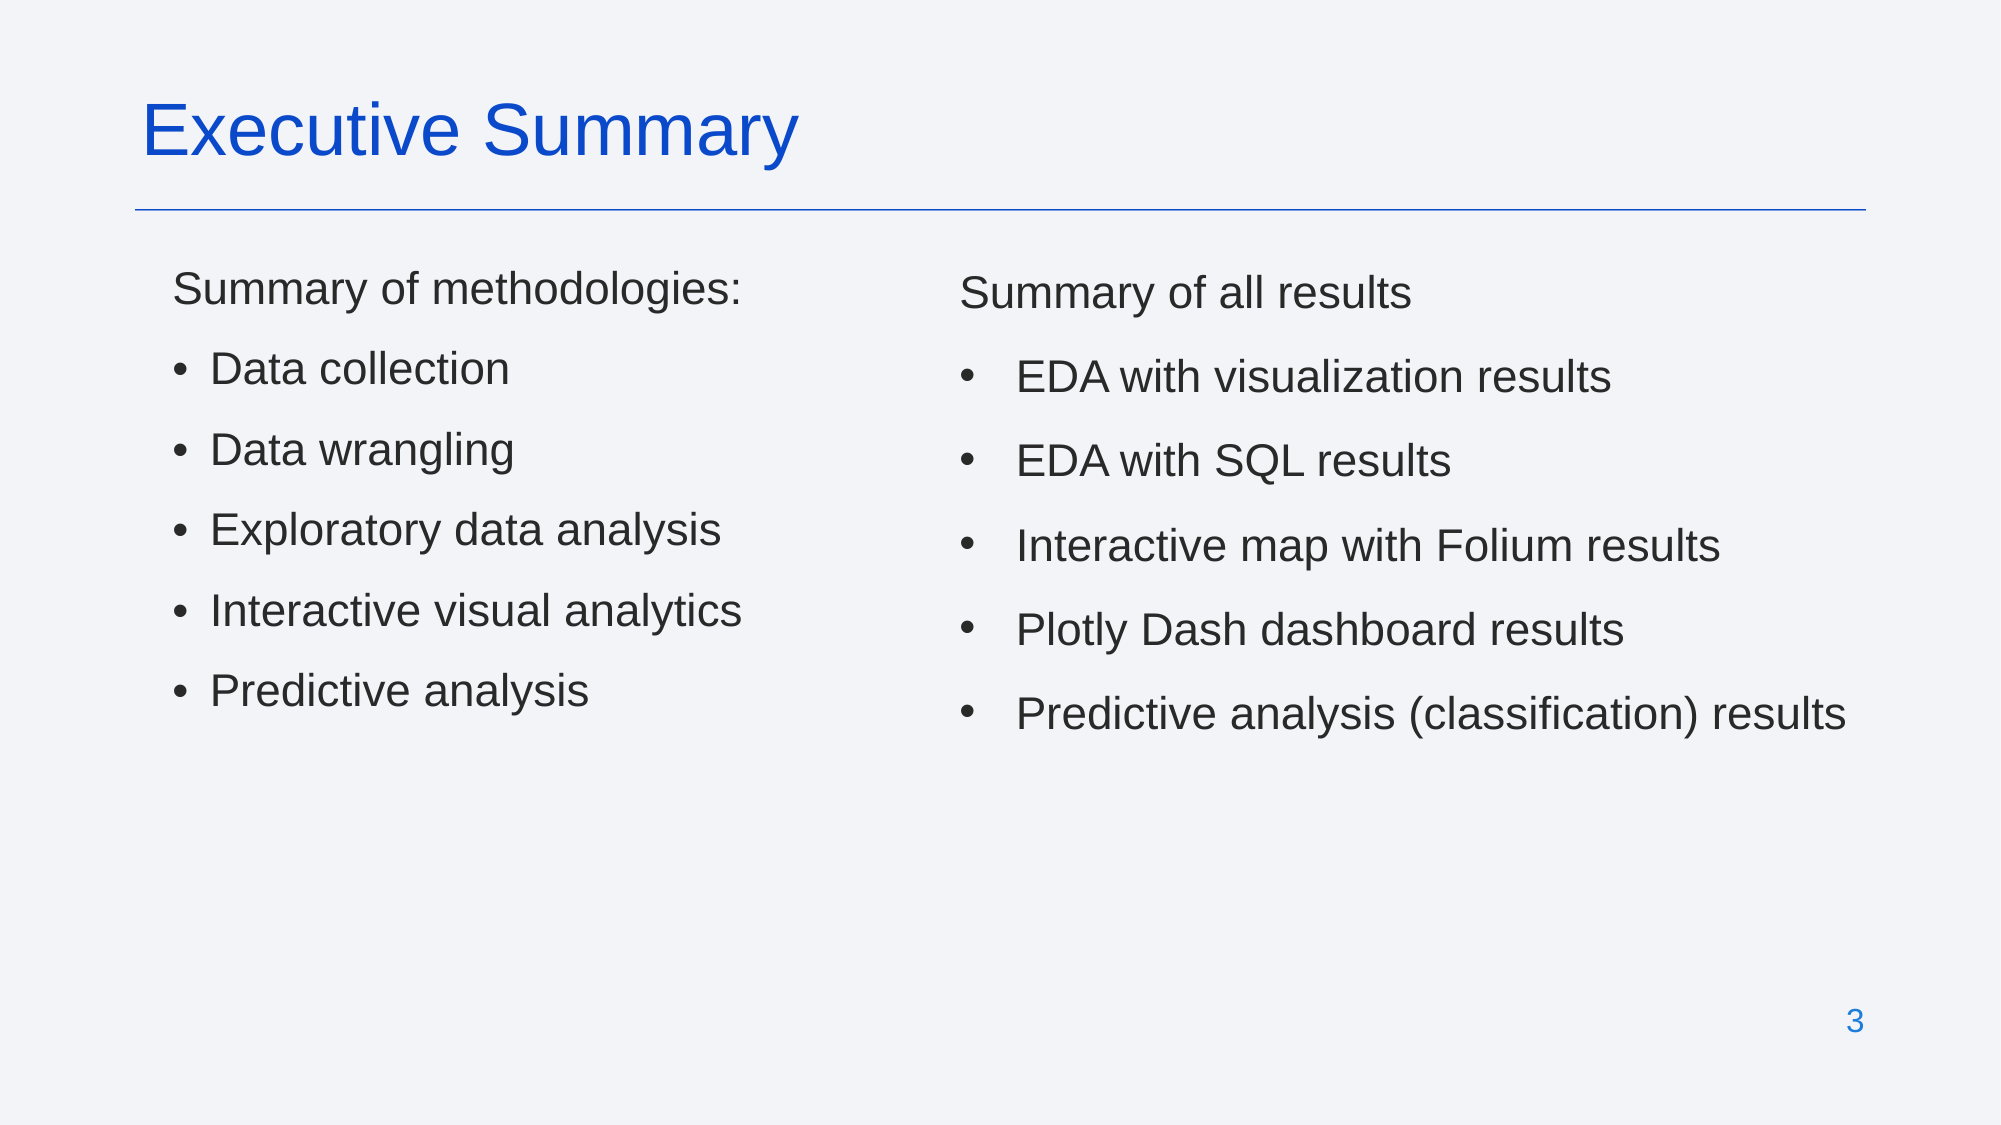

Executive Summary
Summary of methodologies:
Data collection
Data wrangling
Exploratory data analysis
Interactive visual analytics
Predictive analysis
Summary of all results
EDA with visualization results
EDA with SQL results
Interactive map with Folium results
Plotly Dash dashboard results
Predictive analysis (classification) results
3